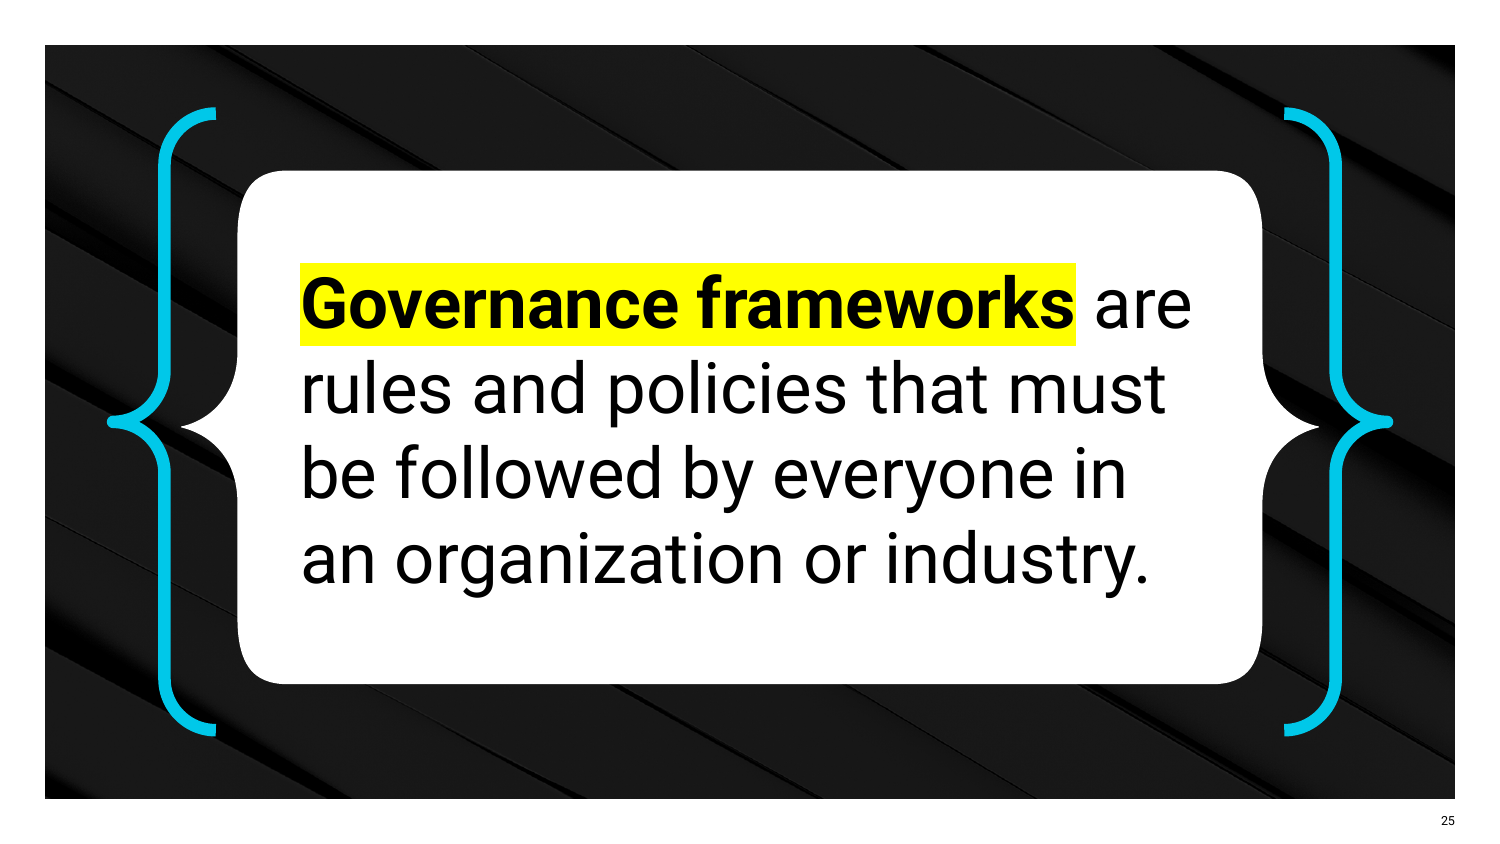

Governance frameworks are rules and policies that must be followed by everyone in an organization or industry.

25